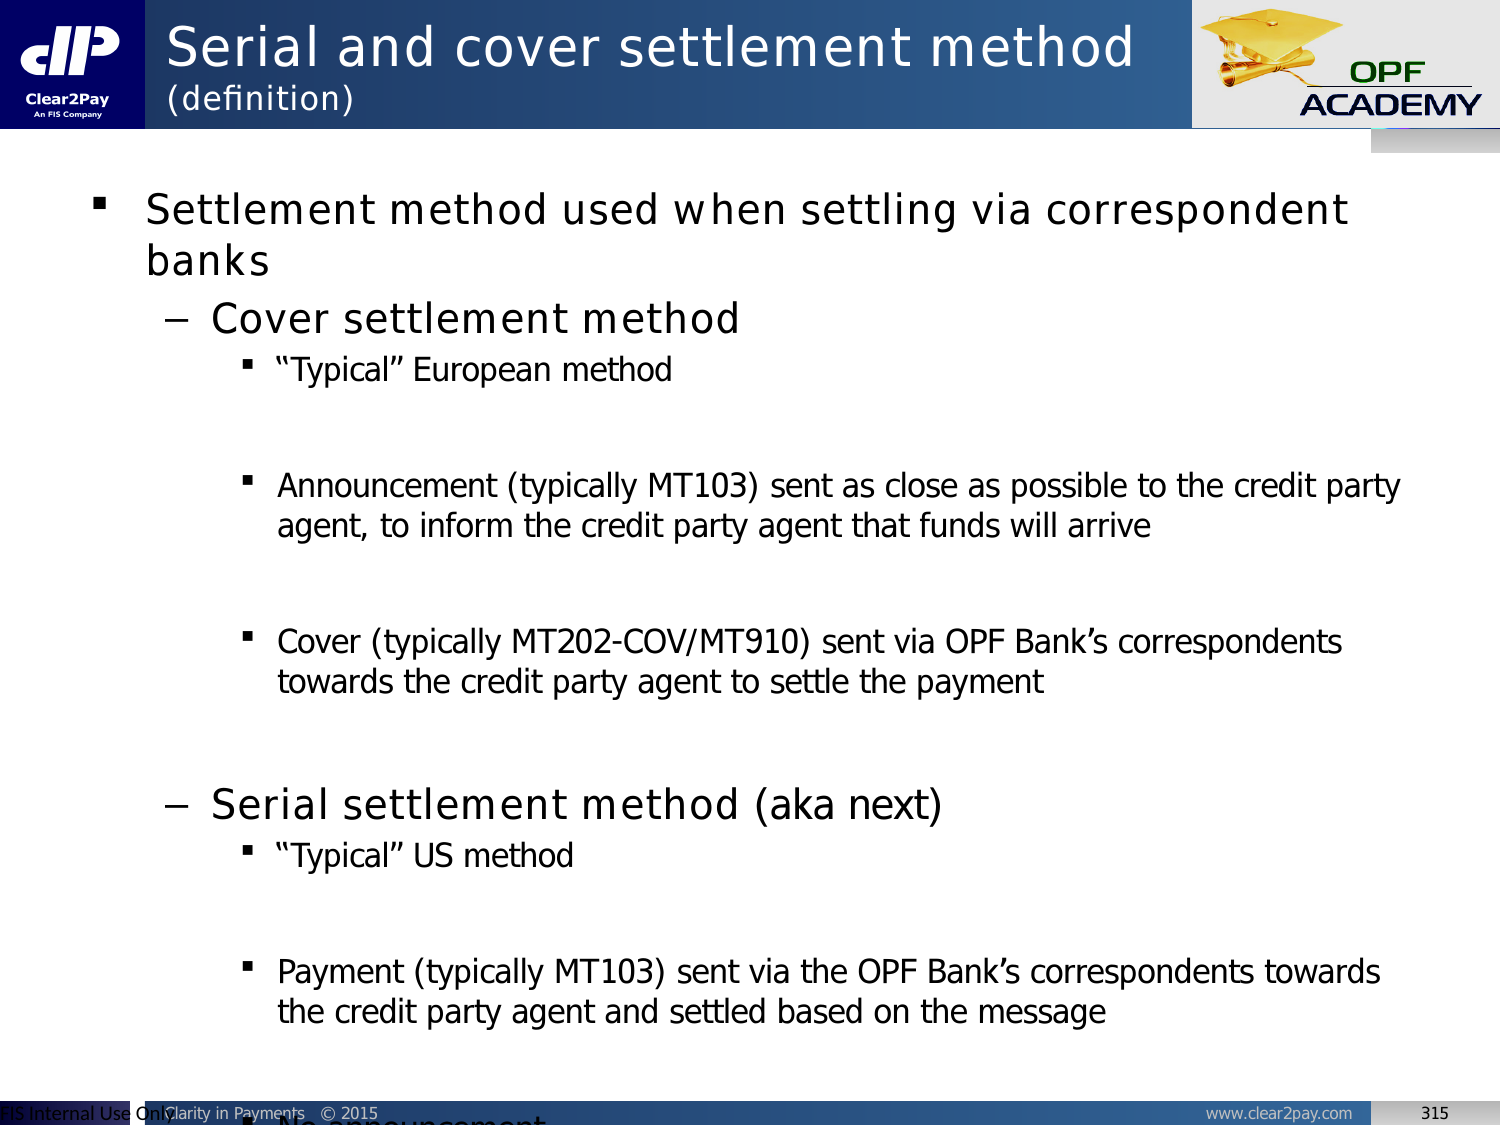

# Serial and cover settlement method (definition)
Settlement method used when settling via correspondent banks
Cover settlement method
“Typical” European method

Announcement (typically MT103) sent as close as possible to the credit party agent, to inform the credit party agent that funds will arrive

Cover (typically MT202-COV/MT910) sent via OPF Bank’s correspondents towards the credit party agent to settle the payment

Serial settlement method (aka next)
“Typical” US method

Payment (typically MT103) sent via the OPF Bank’s correspondents towards the credit party agent and settled based on the message

No announcement